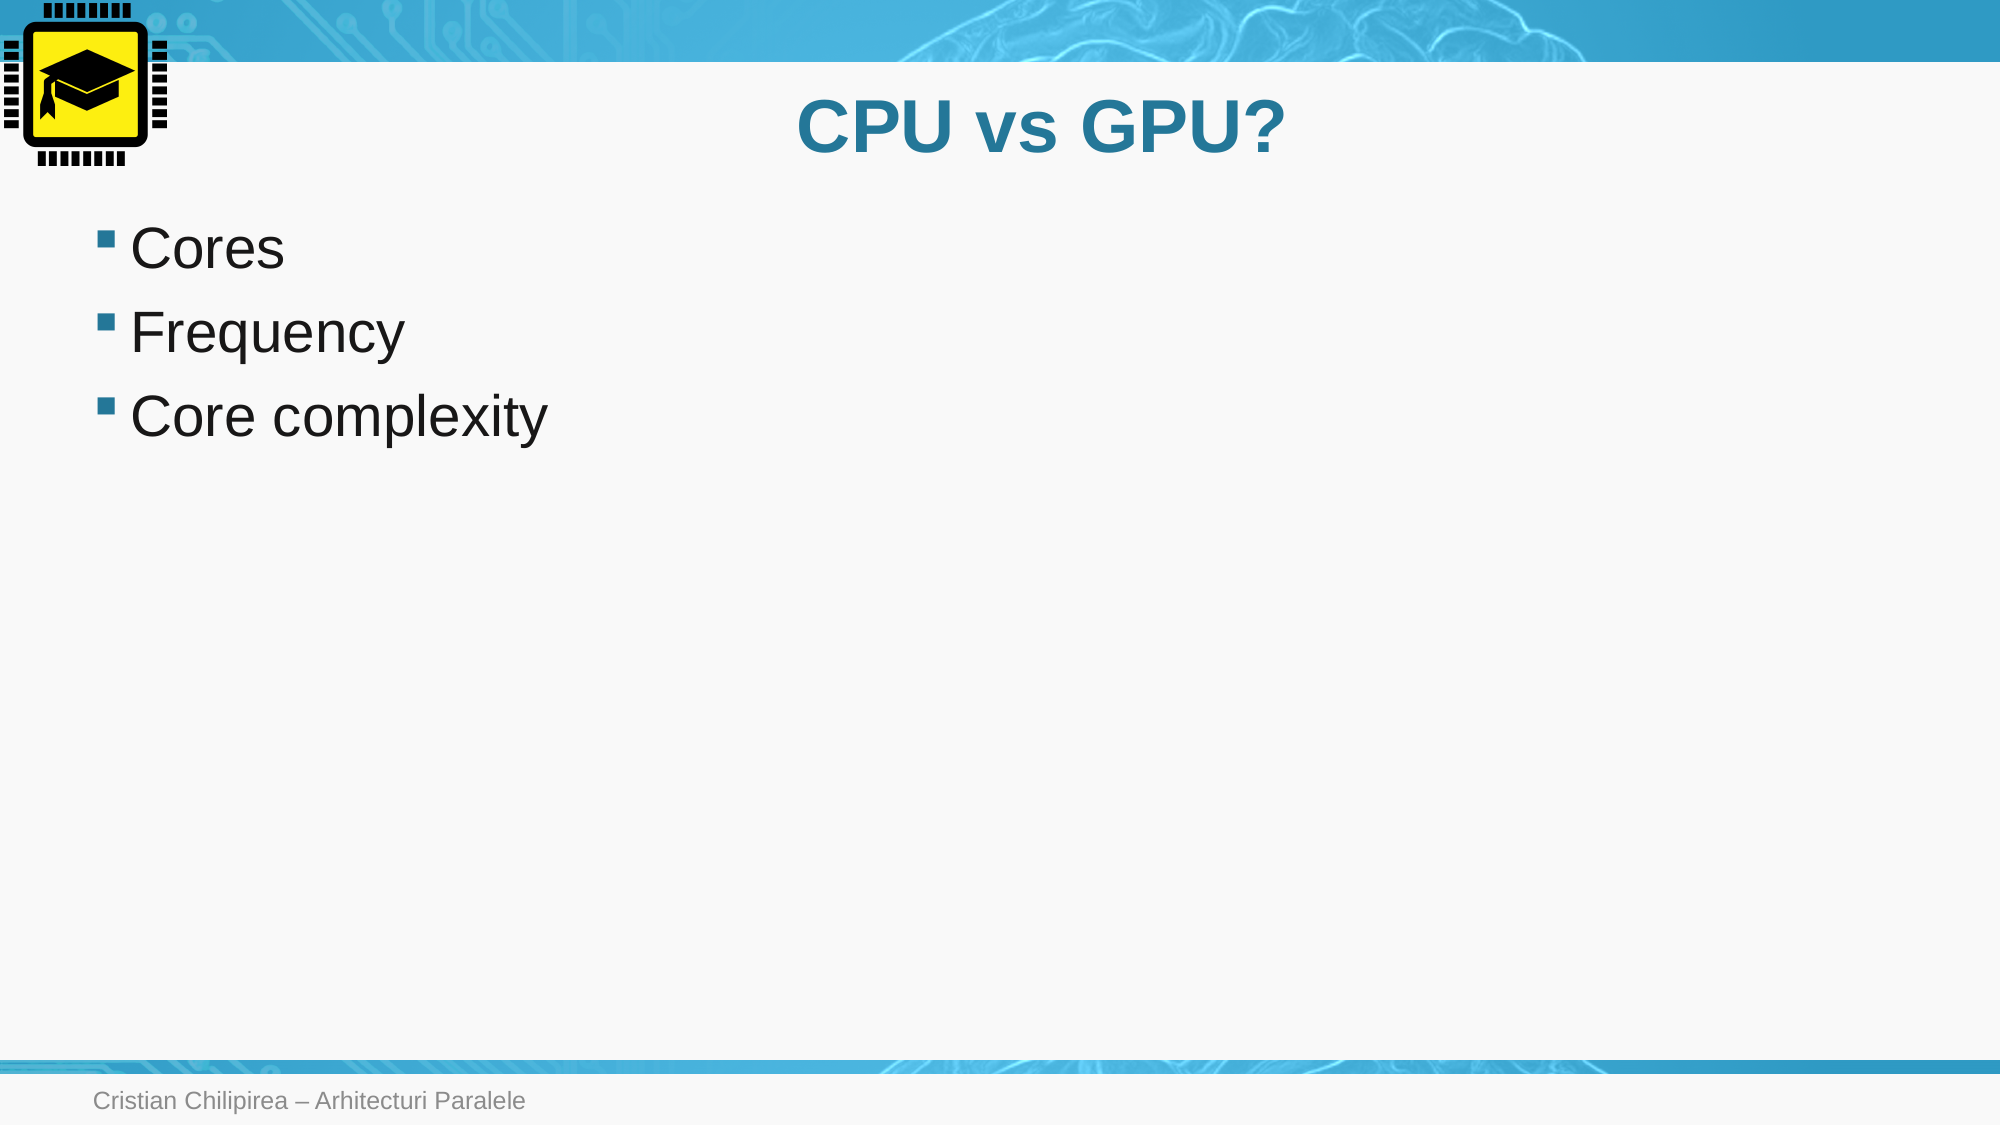

# CPU vs GPU?
Cores
Frequency
Core complexity
Cristian Chilipirea – Arhitecturi Paralele